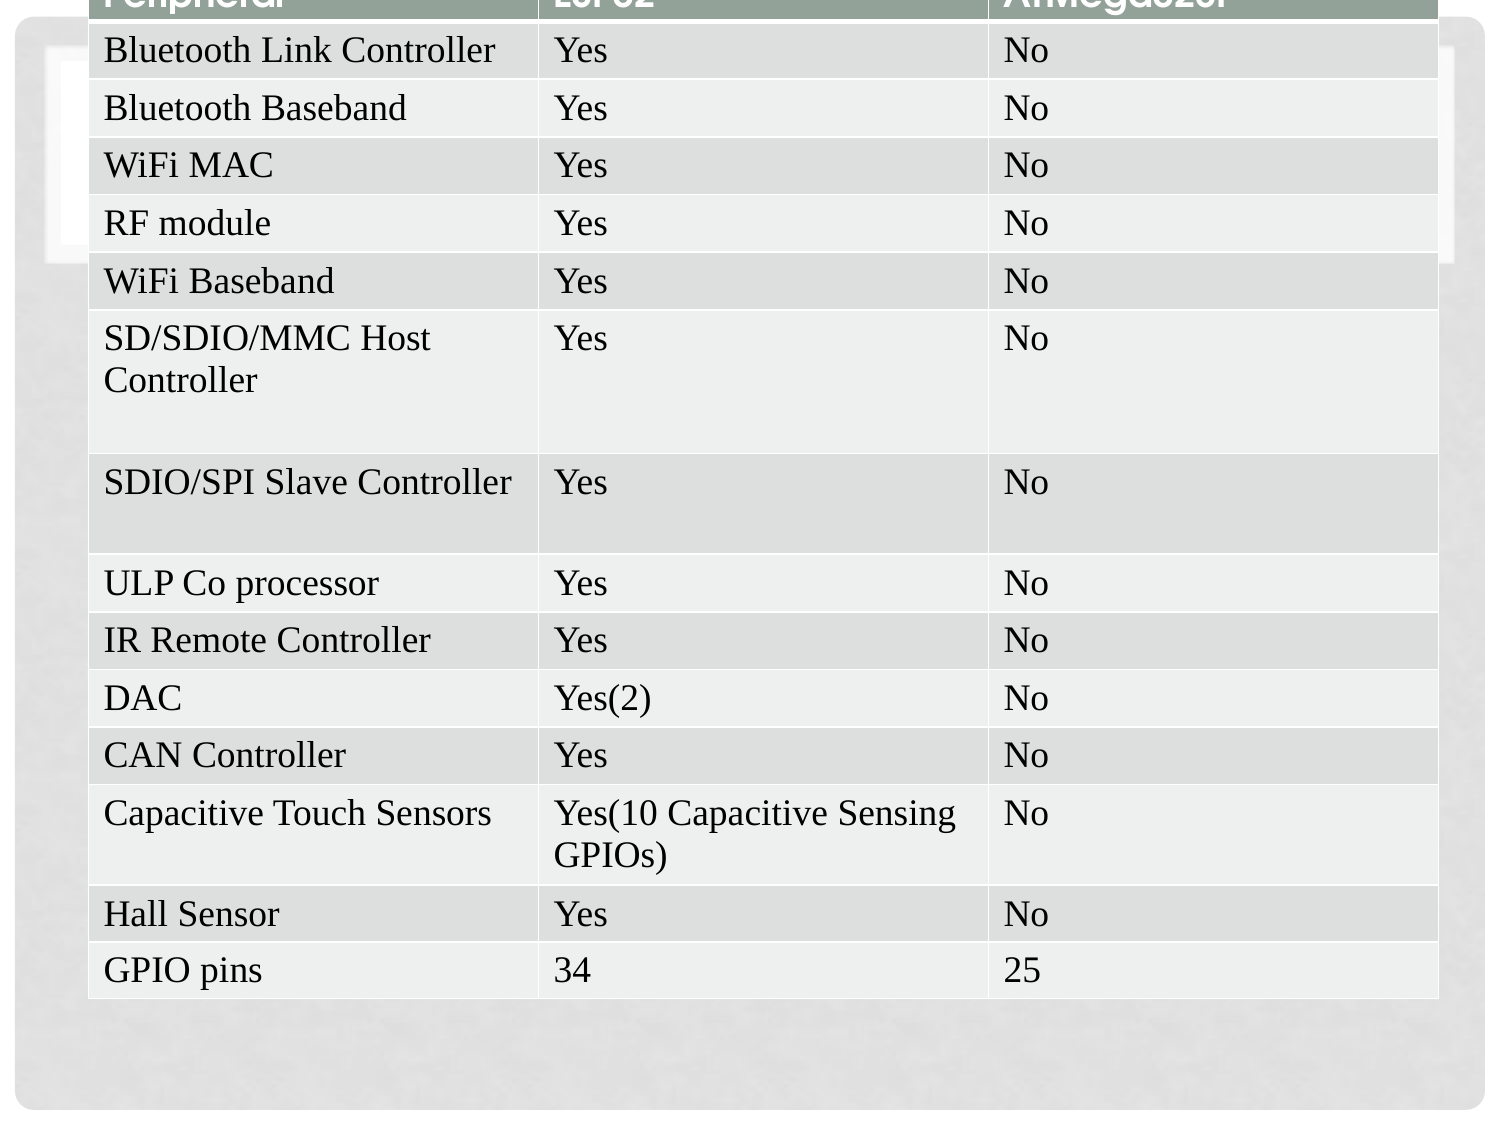

| Peripheral | ESP32 | ATMega328P |
| --- | --- | --- |
| Bluetooth Link Controller | Yes | No |
| Bluetooth Baseband | Yes | No |
| WiFi MAC | Yes | No |
| RF module | Yes | No |
| WiFi Baseband | Yes | No |
| SD/SDIO/MMC Host Controller | Yes | No |
| SDIO/SPI Slave Controller | Yes | No |
| ULP Co processor | Yes | No |
| IR Remote Controller | Yes | No |
| DAC | Yes(2) | No |
| CAN Controller | Yes | No |
| Capacitive Touch Sensors | Yes(10 Capacitive Sensing GPIOs) | No |
| Hall Sensor | Yes | No |
| GPIO pins | 34 | 25 |